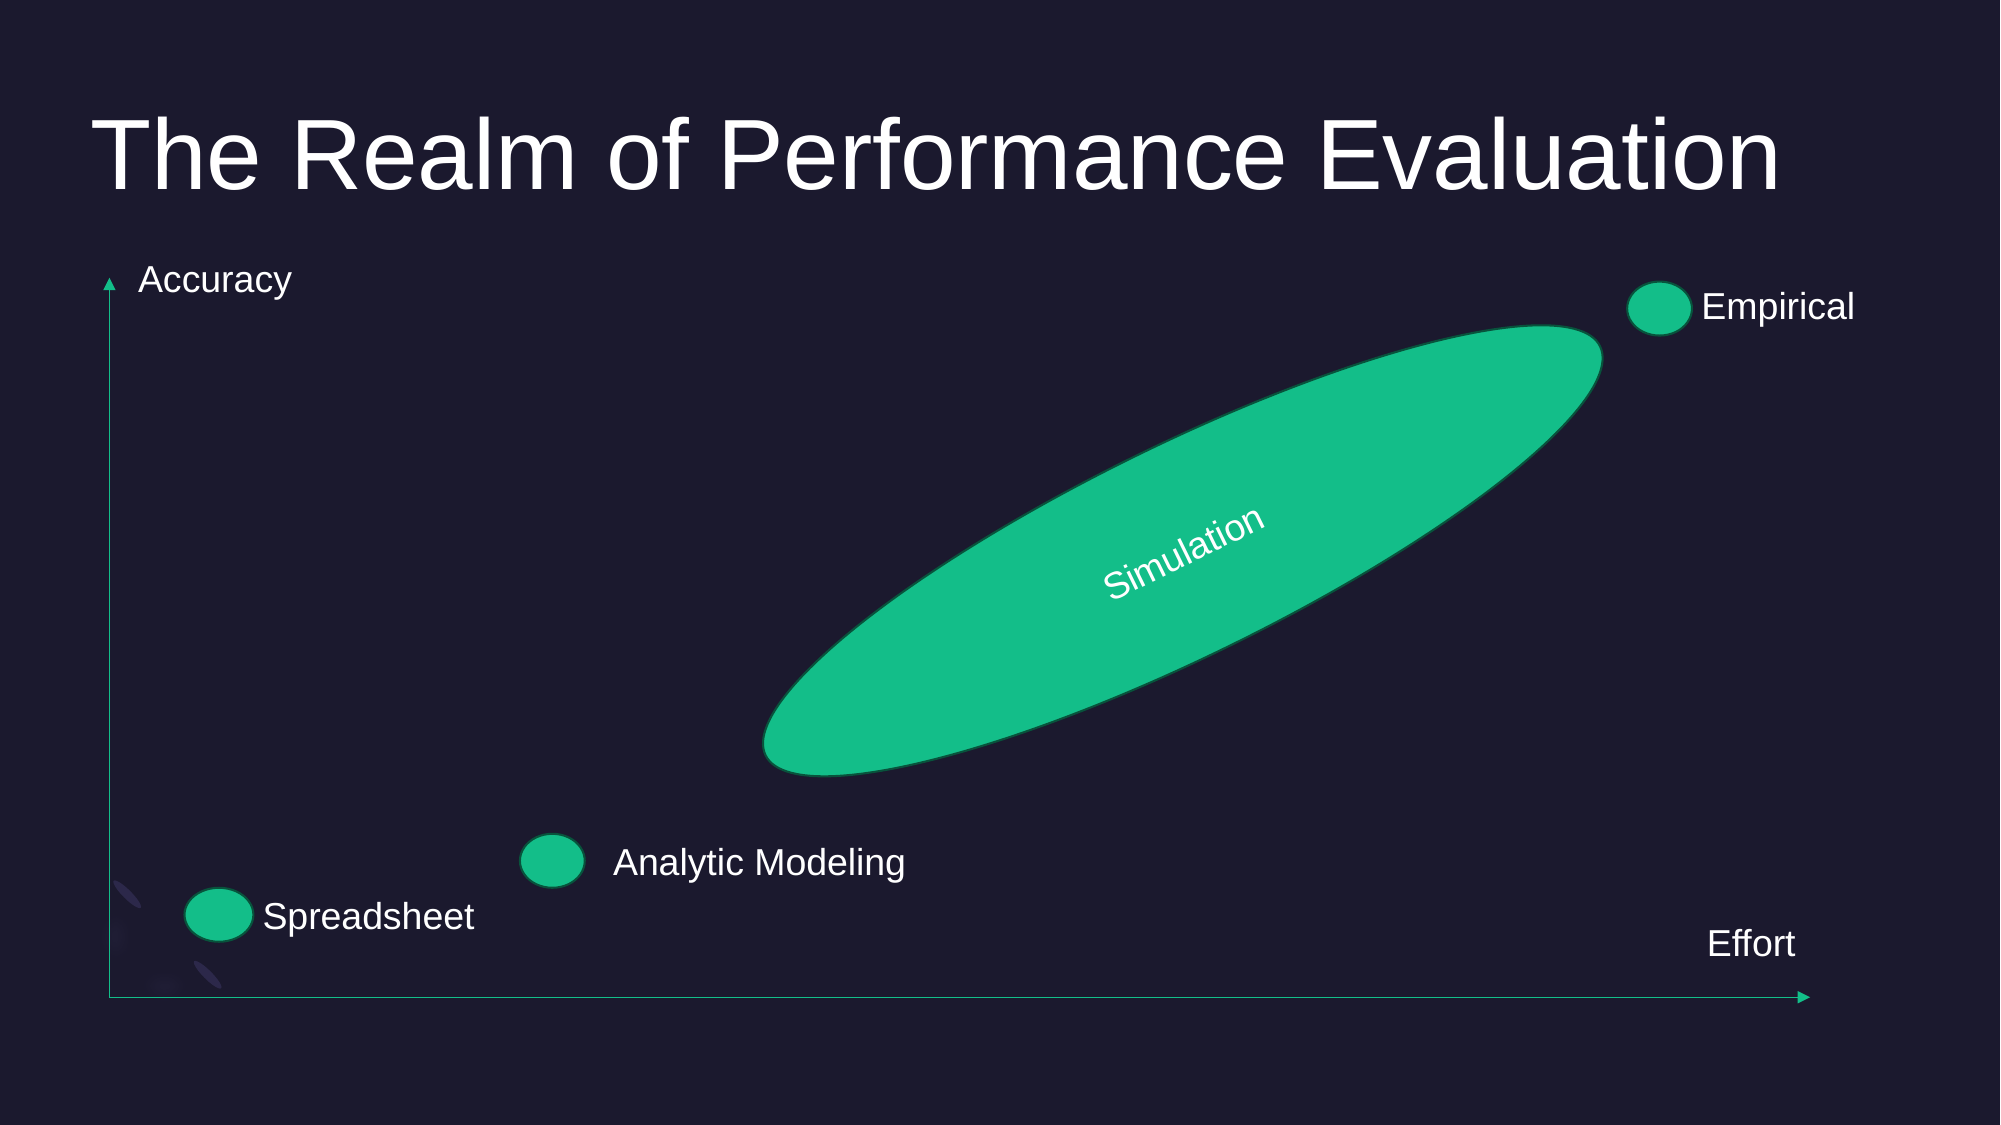

# The Realm of Performance Evaluation
Accuracy
Empirical

Simulation
Analytic Modeling

Spreadsheet

Effort